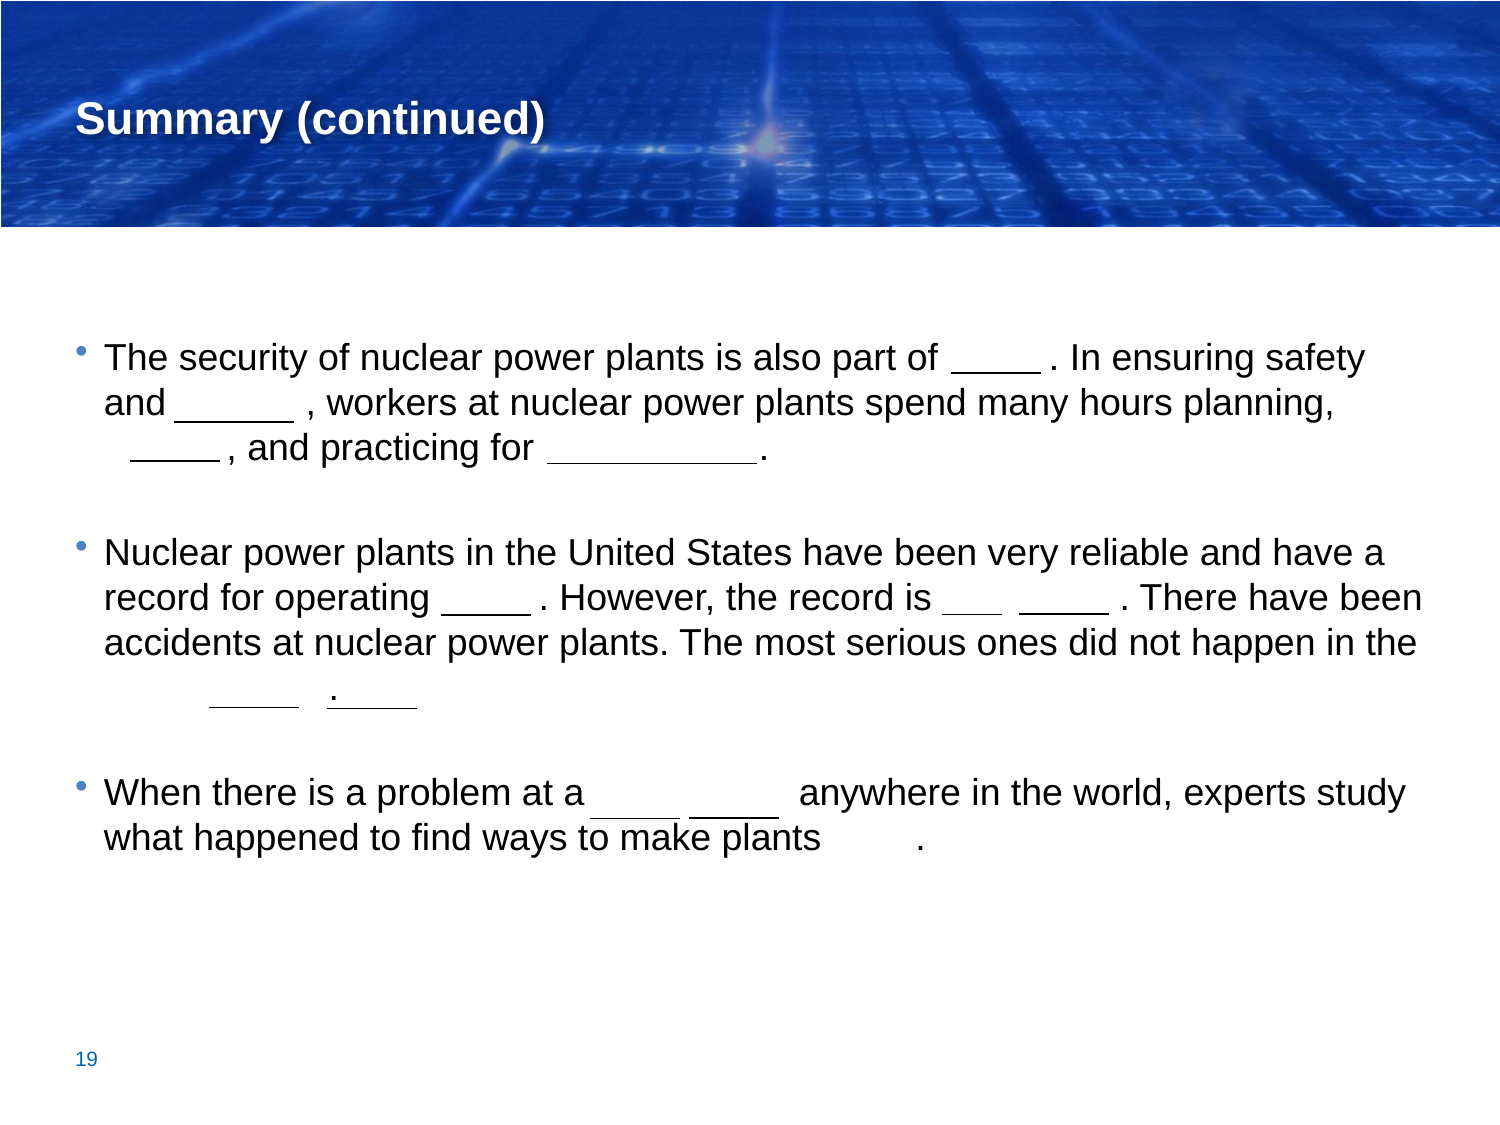

# Summary (continued)

The security of nuclear power plants is also part of safety. In ensuring safety and security, workers at nuclear power plants spend many hours planning, training, and practicing for emergencies.

Nuclear power plants in the United States have been very reliable and have a record for operating safely. However, the record is not perfect. There have been accidents at nuclear power plants. The most serious ones did not happen in the United States.

When there is a problem at a power plant anywhere in the world, experts study what happened to find ways to make plants safer.
19